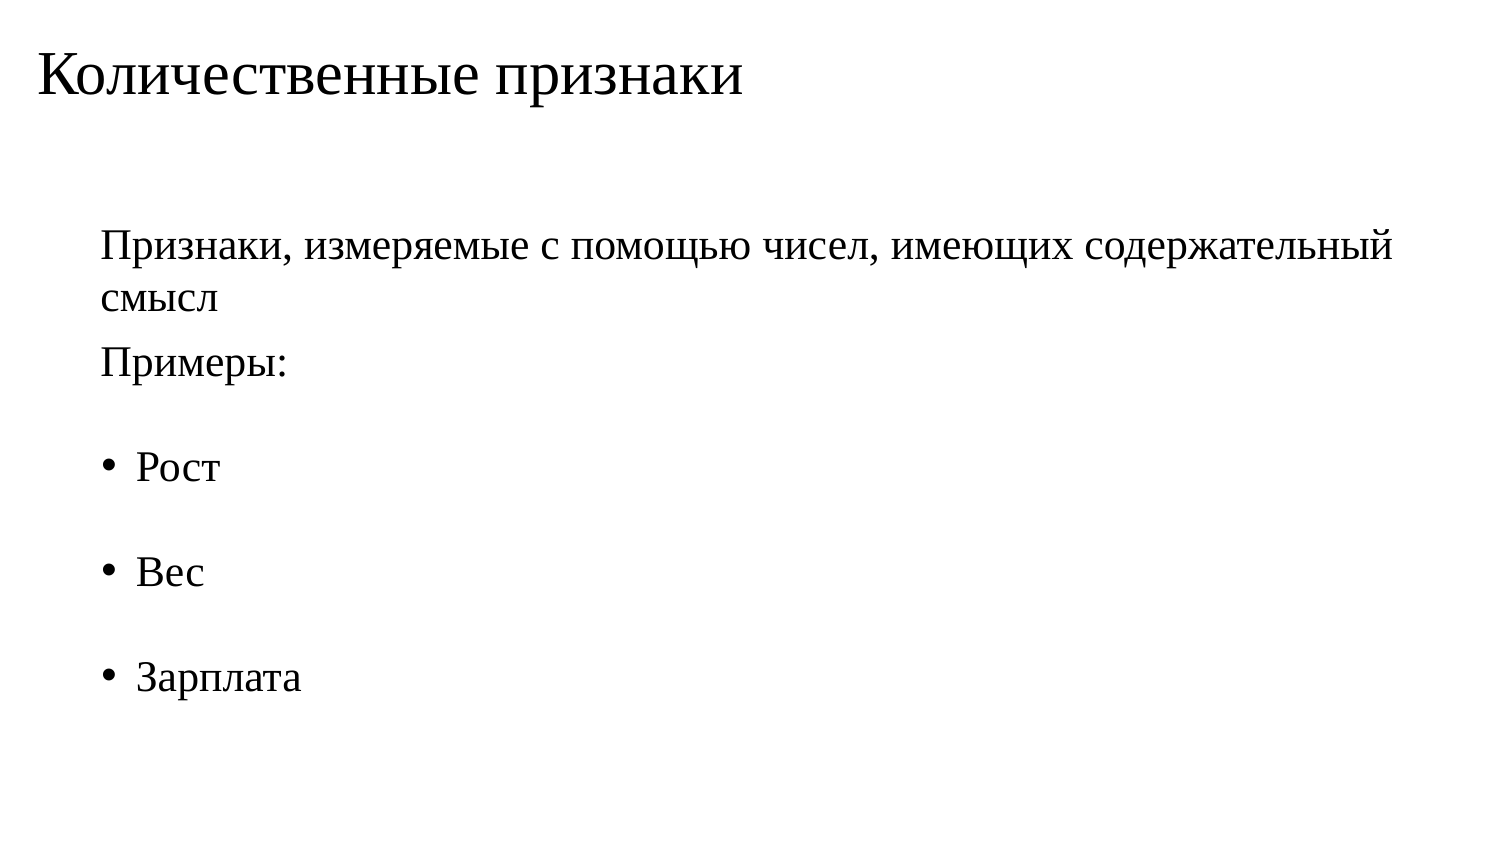

Количественные признаки

Признаки, измеряемые с помощью чисел, имеющих содержательный смысл
Примеры:

Рост

Вес

Зарплата